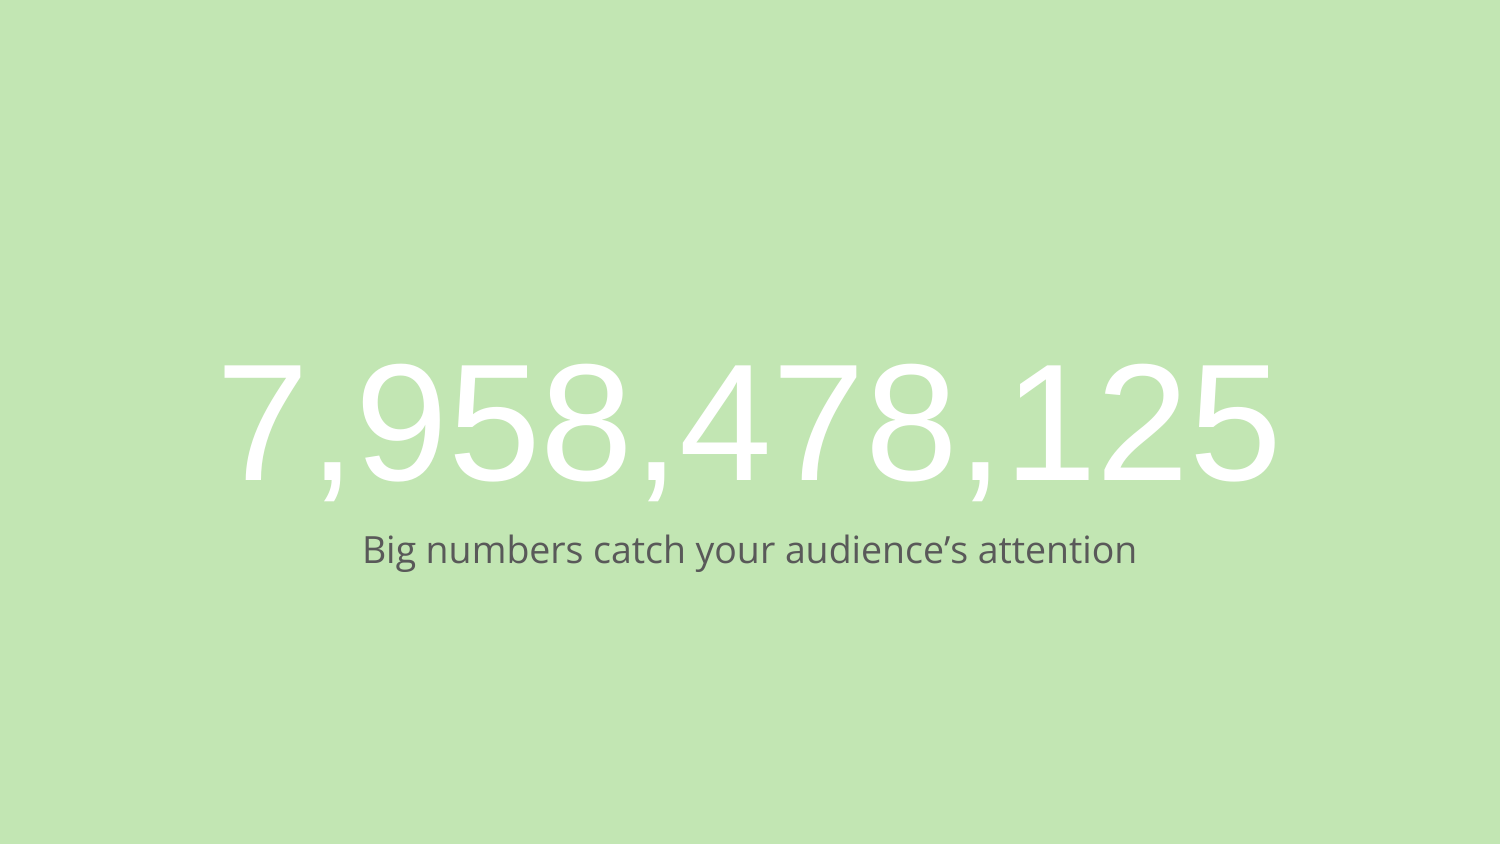

# 7,958,478,125
Big numbers catch your audience’s attention